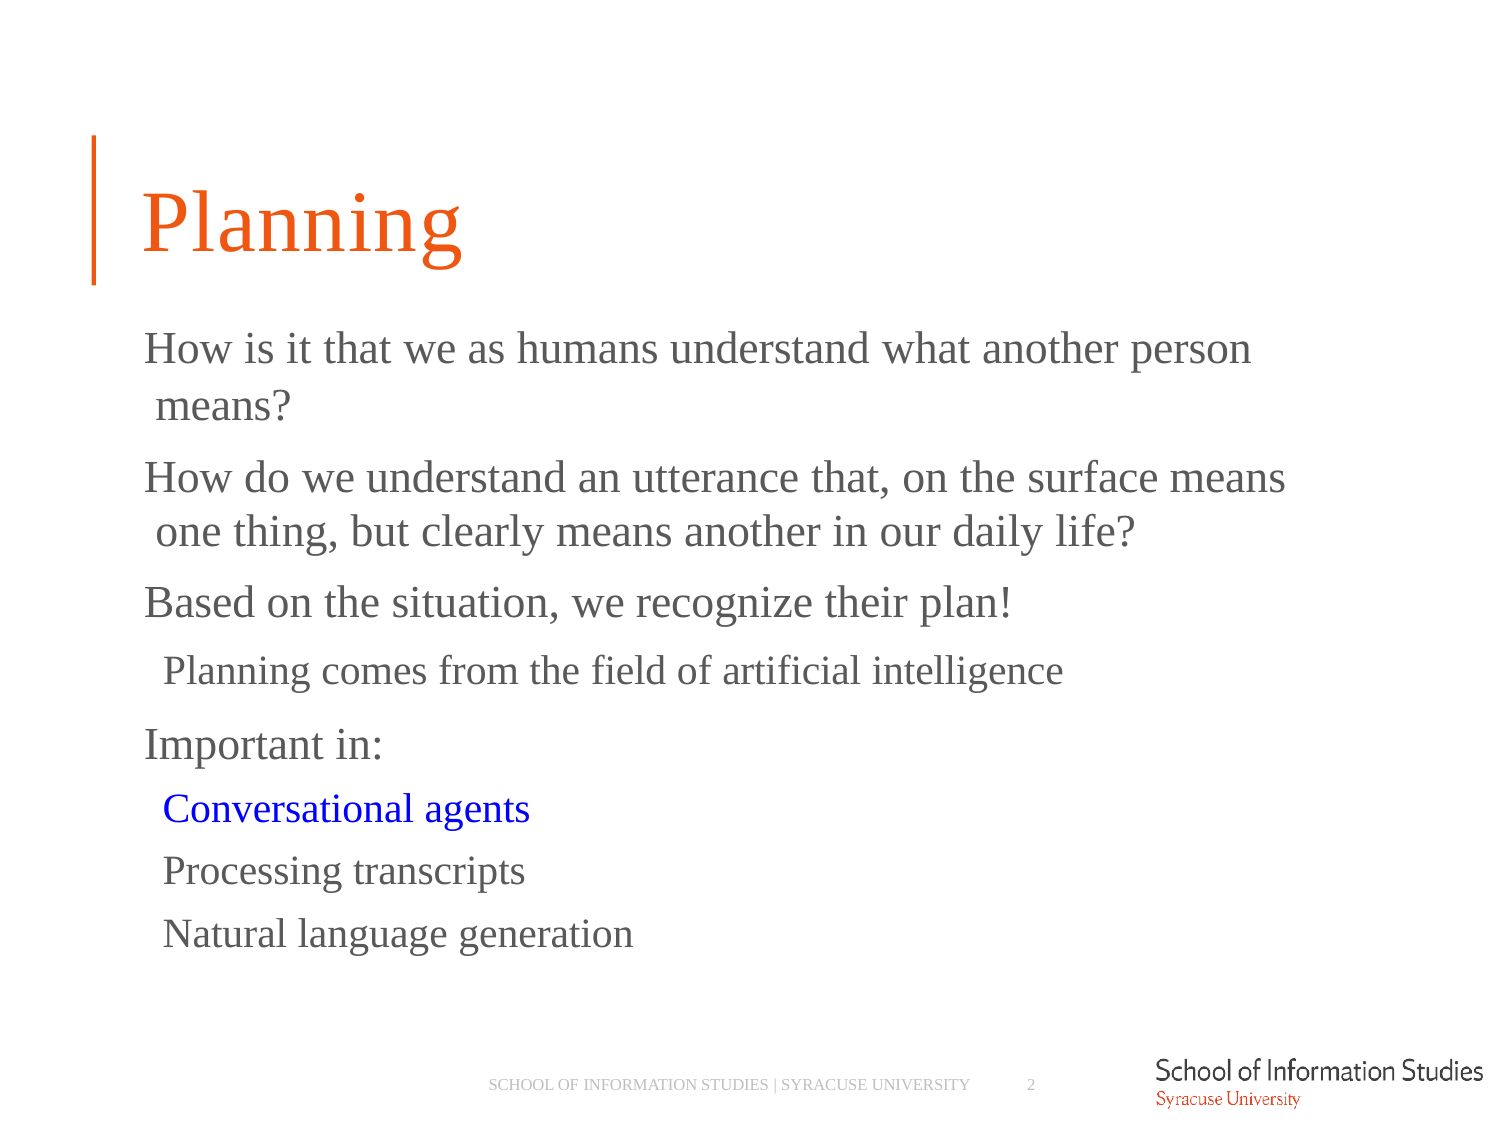

# Planning
How is it that we as humans understand what another person  means?
How do we understand an utterance that, on the surface means  one thing, but clearly means another in our daily life?
Based on the situation, we recognize their plan!
­ Planning comes from the field of artificial intelligence
Important in:
­ Conversational agents
­ Processing transcripts
­ Natural language generation
SCHOOL OF INFORMATION STUDIES | SYRACUSE UNIVERSITY
2